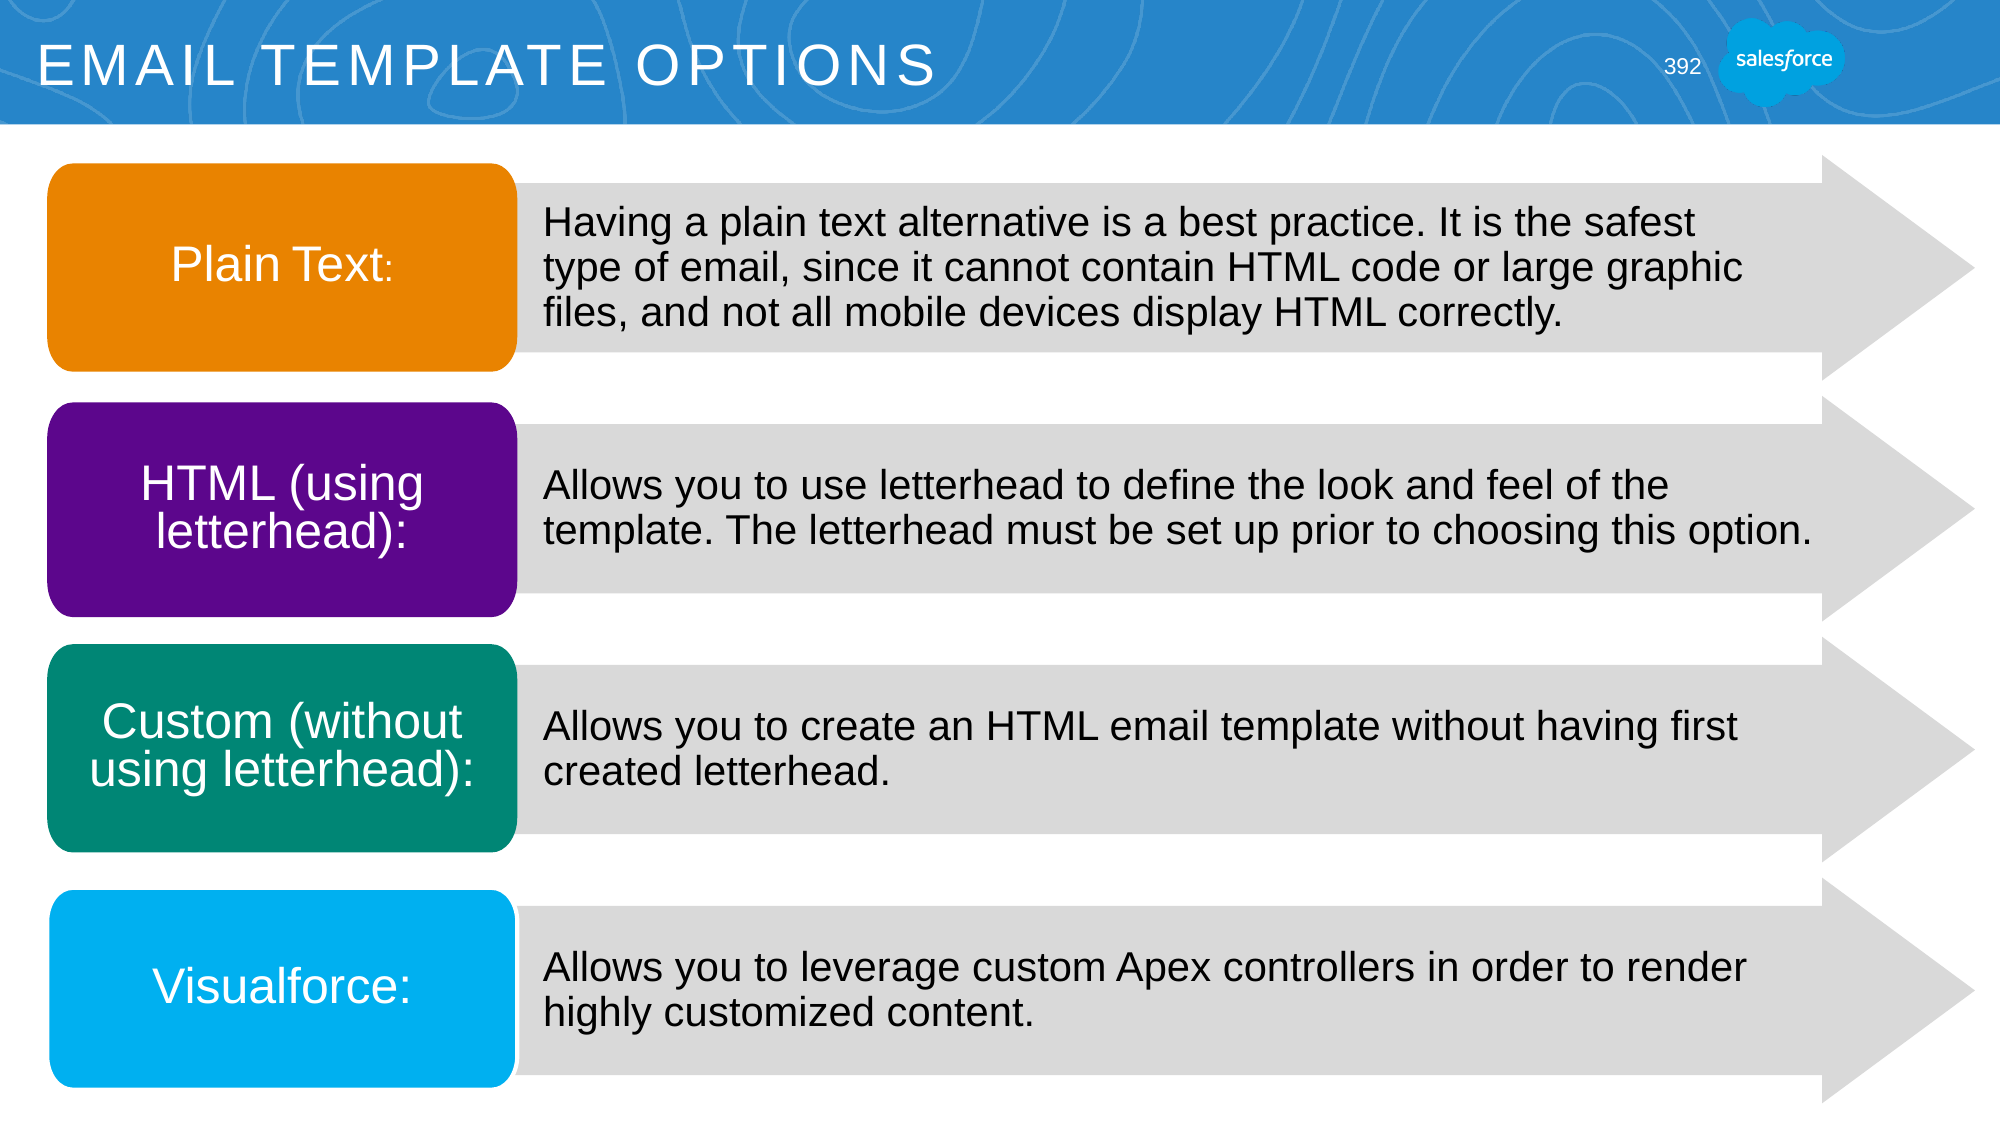

# Email Template Options
392
Having a plain text alternative is a best practice. It is the safest
type of email, since it cannot contain HTML code or large graphic files, and not all mobile devices display HTML correctly.
Plain Text:
Allows you to use letterhead to define the look and feel of the template. The letterhead must be set up prior to choosing this option.
HTML (using letterhead):
Allows you to create an HTML email template without having first created letterhead.
Custom (without using letterhead):
Allows you to leverage custom Apex controllers in order to render highly customized content.
Visualforce: